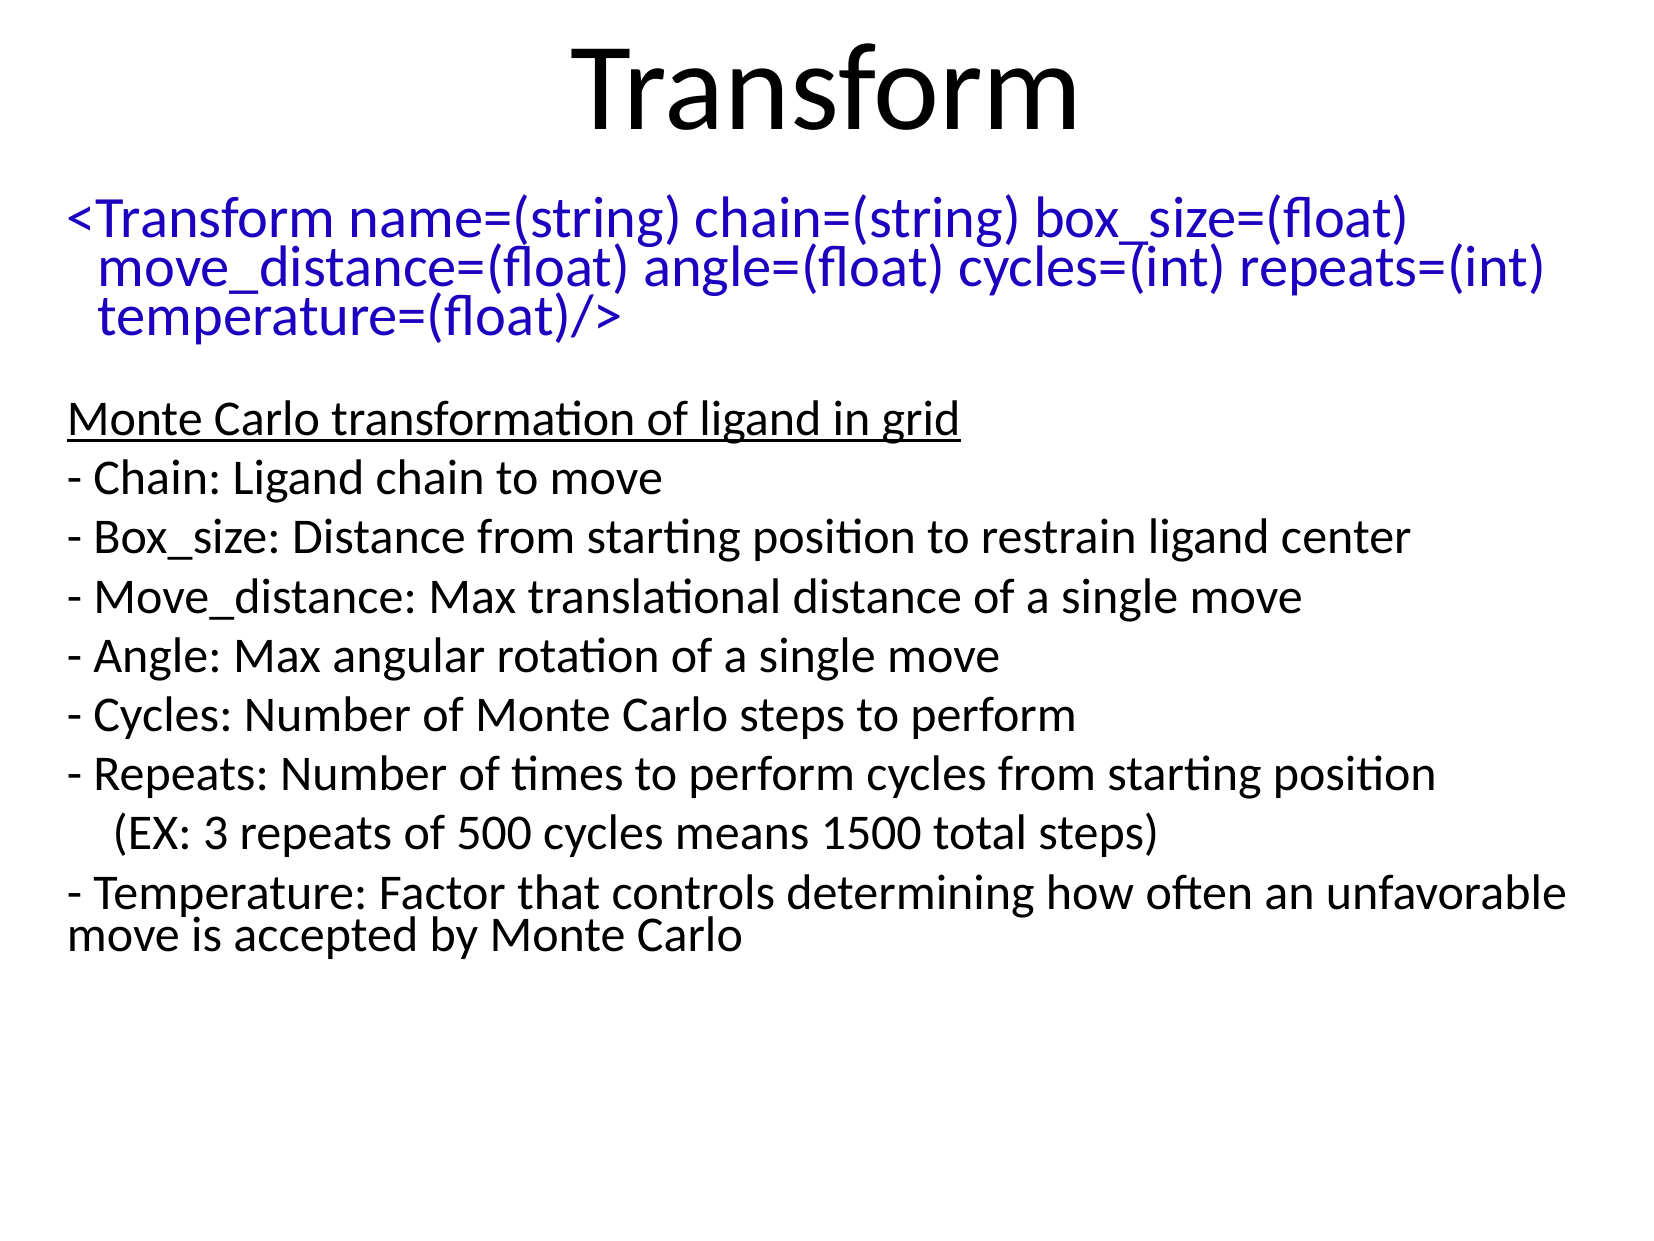

# Transform
<Transform name=(string) chain=(string) box_size=(float) move_distance=(float) angle=(float) cycles=(int) repeats=(int) temperature=(float)/>

Monte Carlo transformation of ligand in grid
- Chain: Ligand chain to move
- Box_size: Distance from starting position to restrain ligand center
- Move_distance: Max translational distance of a single move
- Angle: Max angular rotation of a single move
- Cycles: Number of Monte Carlo steps to perform
- Repeats: Number of times to perform cycles from starting position
(EX: 3 repeats of 500 cycles means 1500 total steps)
- Temperature: Factor that controls determining how often an unfavorable move is accepted by Monte Carlo